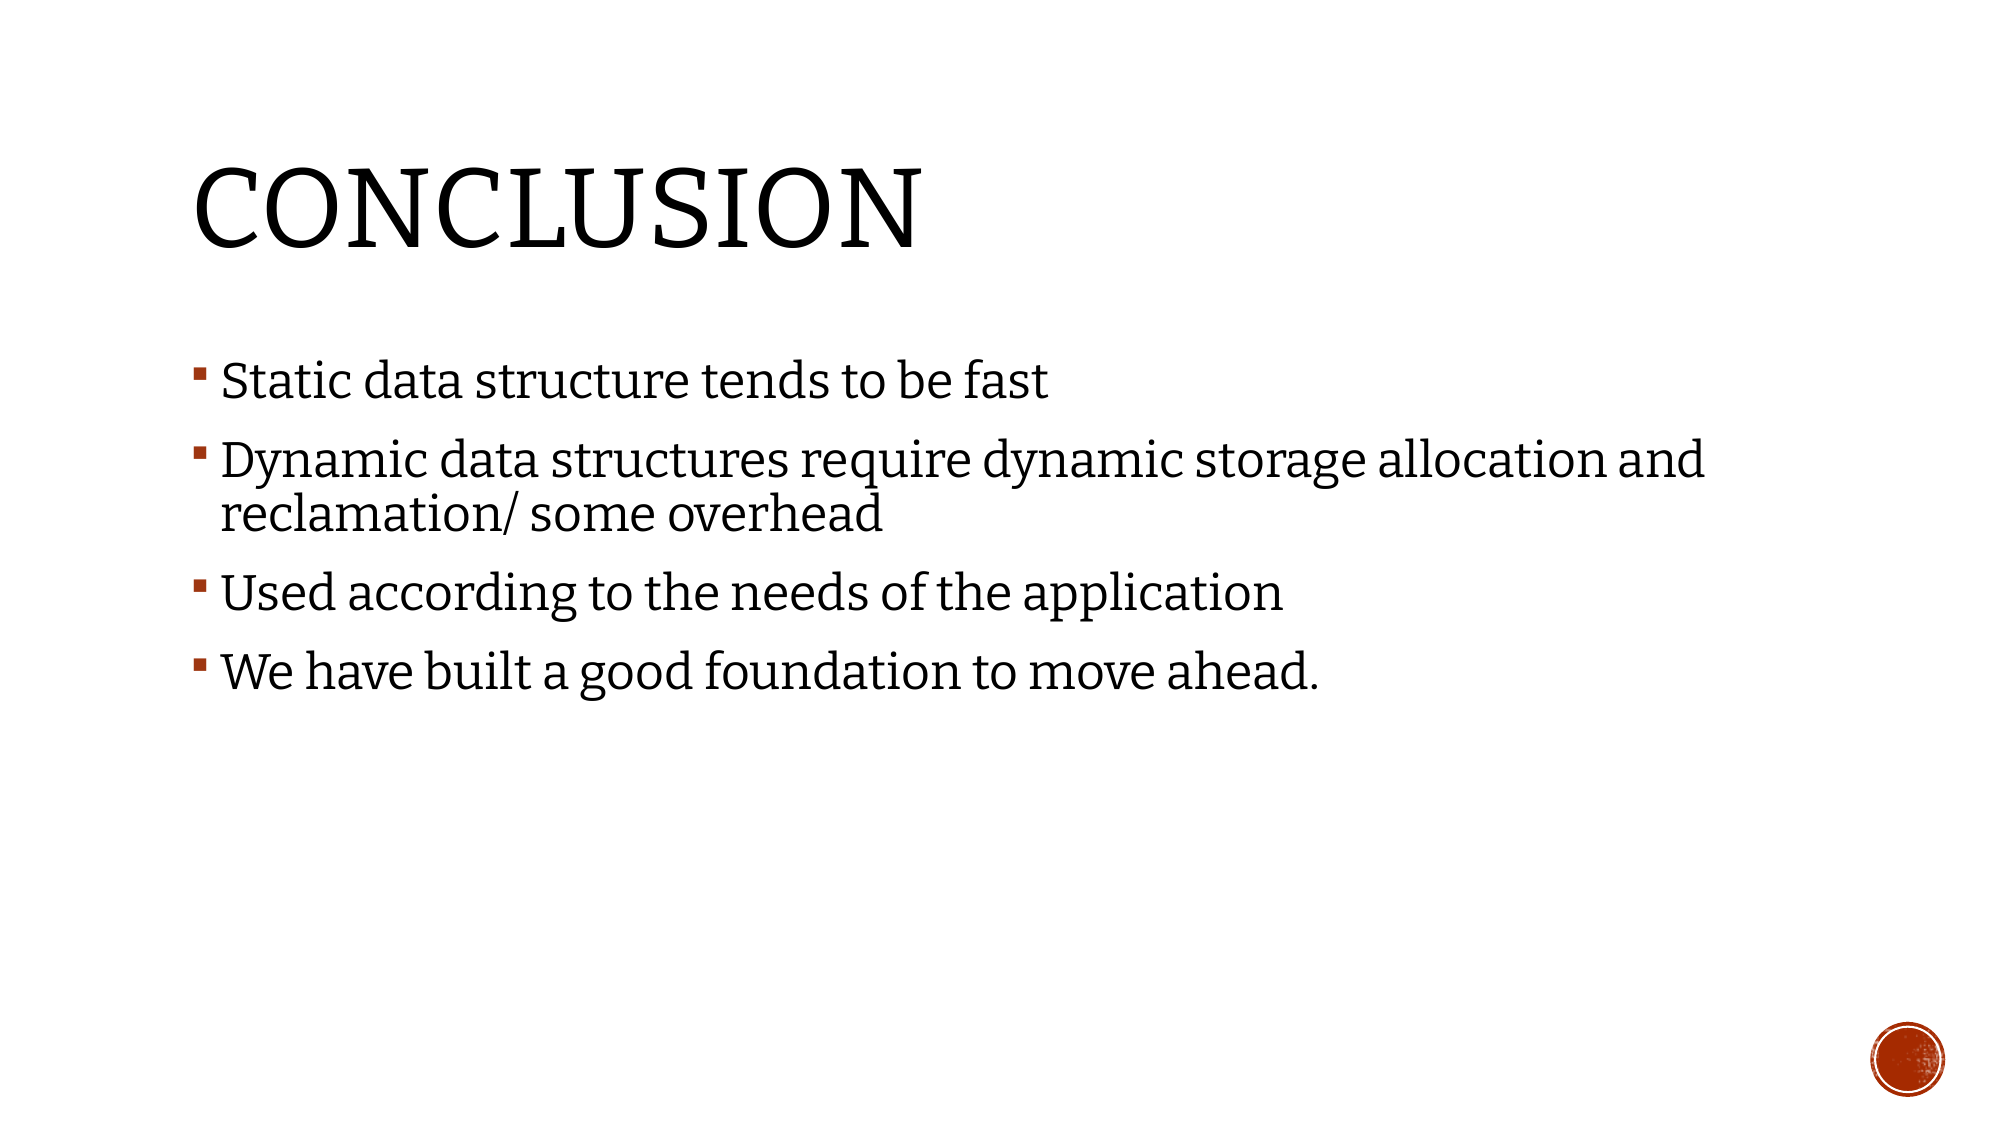

# conclusion
Static data structure tends to be fast
Dynamic data structures require dynamic storage allocation and reclamation/ some overhead
Used according to the needs of the application
We have built a good foundation to move ahead.